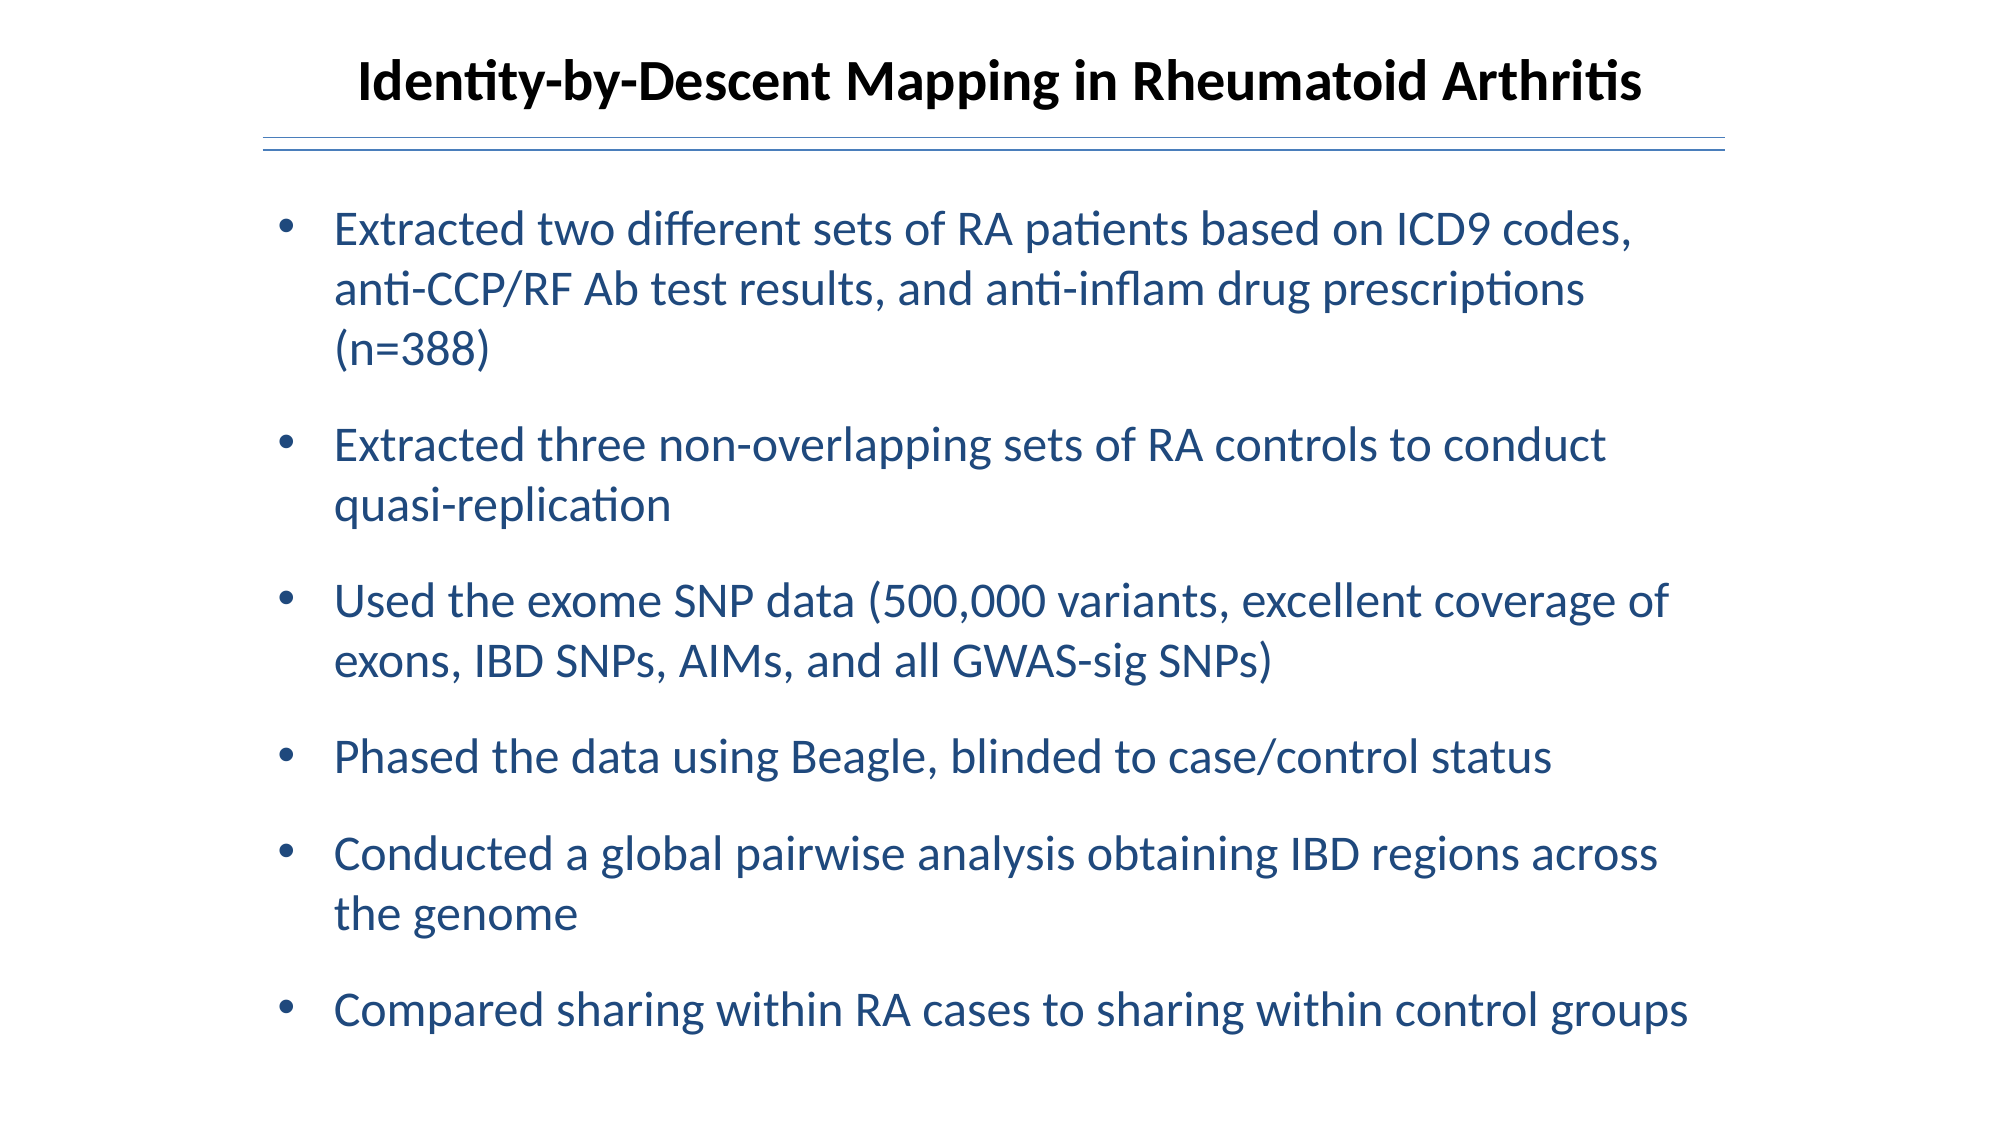

Identity-by-Descent Mapping in Rheumatoid Arthritis
Extracted two different sets of RA patients based on ICD9 codes, anti-CCP/RF Ab test results, and anti-inflam drug prescriptions (n=388)

Extracted three non-overlapping sets of RA controls to conduct quasi-replication

Used the exome SNP data (500,000 variants, excellent coverage of exons, IBD SNPs, AIMs, and all GWAS-sig SNPs)

Phased the data using Beagle, blinded to case/control status

Conducted a global pairwise analysis obtaining IBD regions across the genome

Compared sharing within RA cases to sharing within control groups